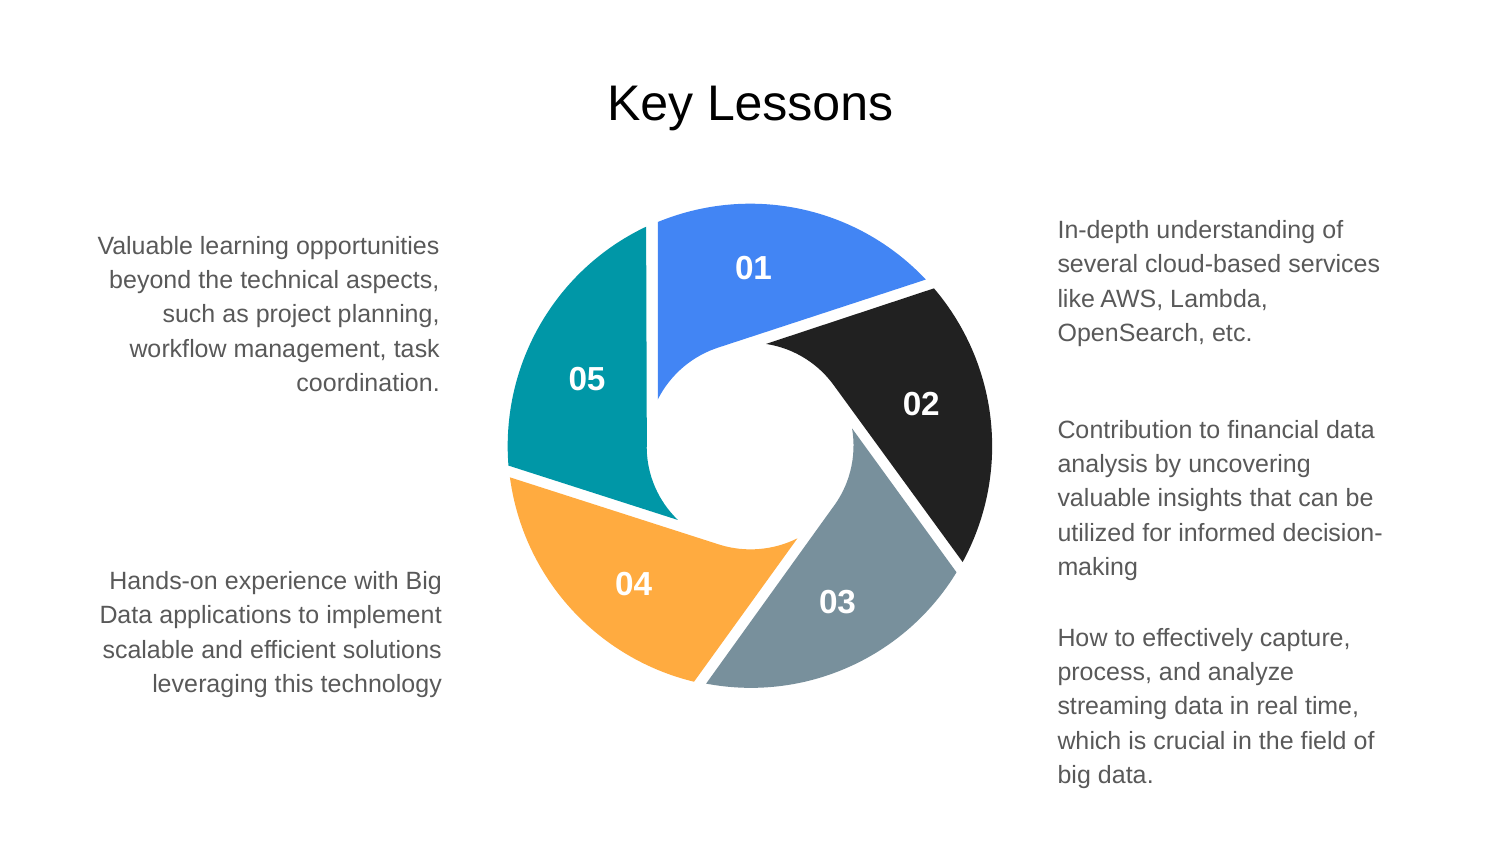

# Key Lessons
In-depth understanding of several cloud-based services like AWS, Lambda, OpenSearch, etc.
Valuable learning opportunities beyond the technical aspects, such as project planning, workflow management, task coordination.
Contribution to financial data analysis by uncovering valuable insights that can be utilized for informed decision-making
Hands-on experience with Big Data applications to implement scalable and efficient solutions leveraging this technology
How to effectively capture, process, and analyze streaming data in real time, which is crucial in the field of big data.